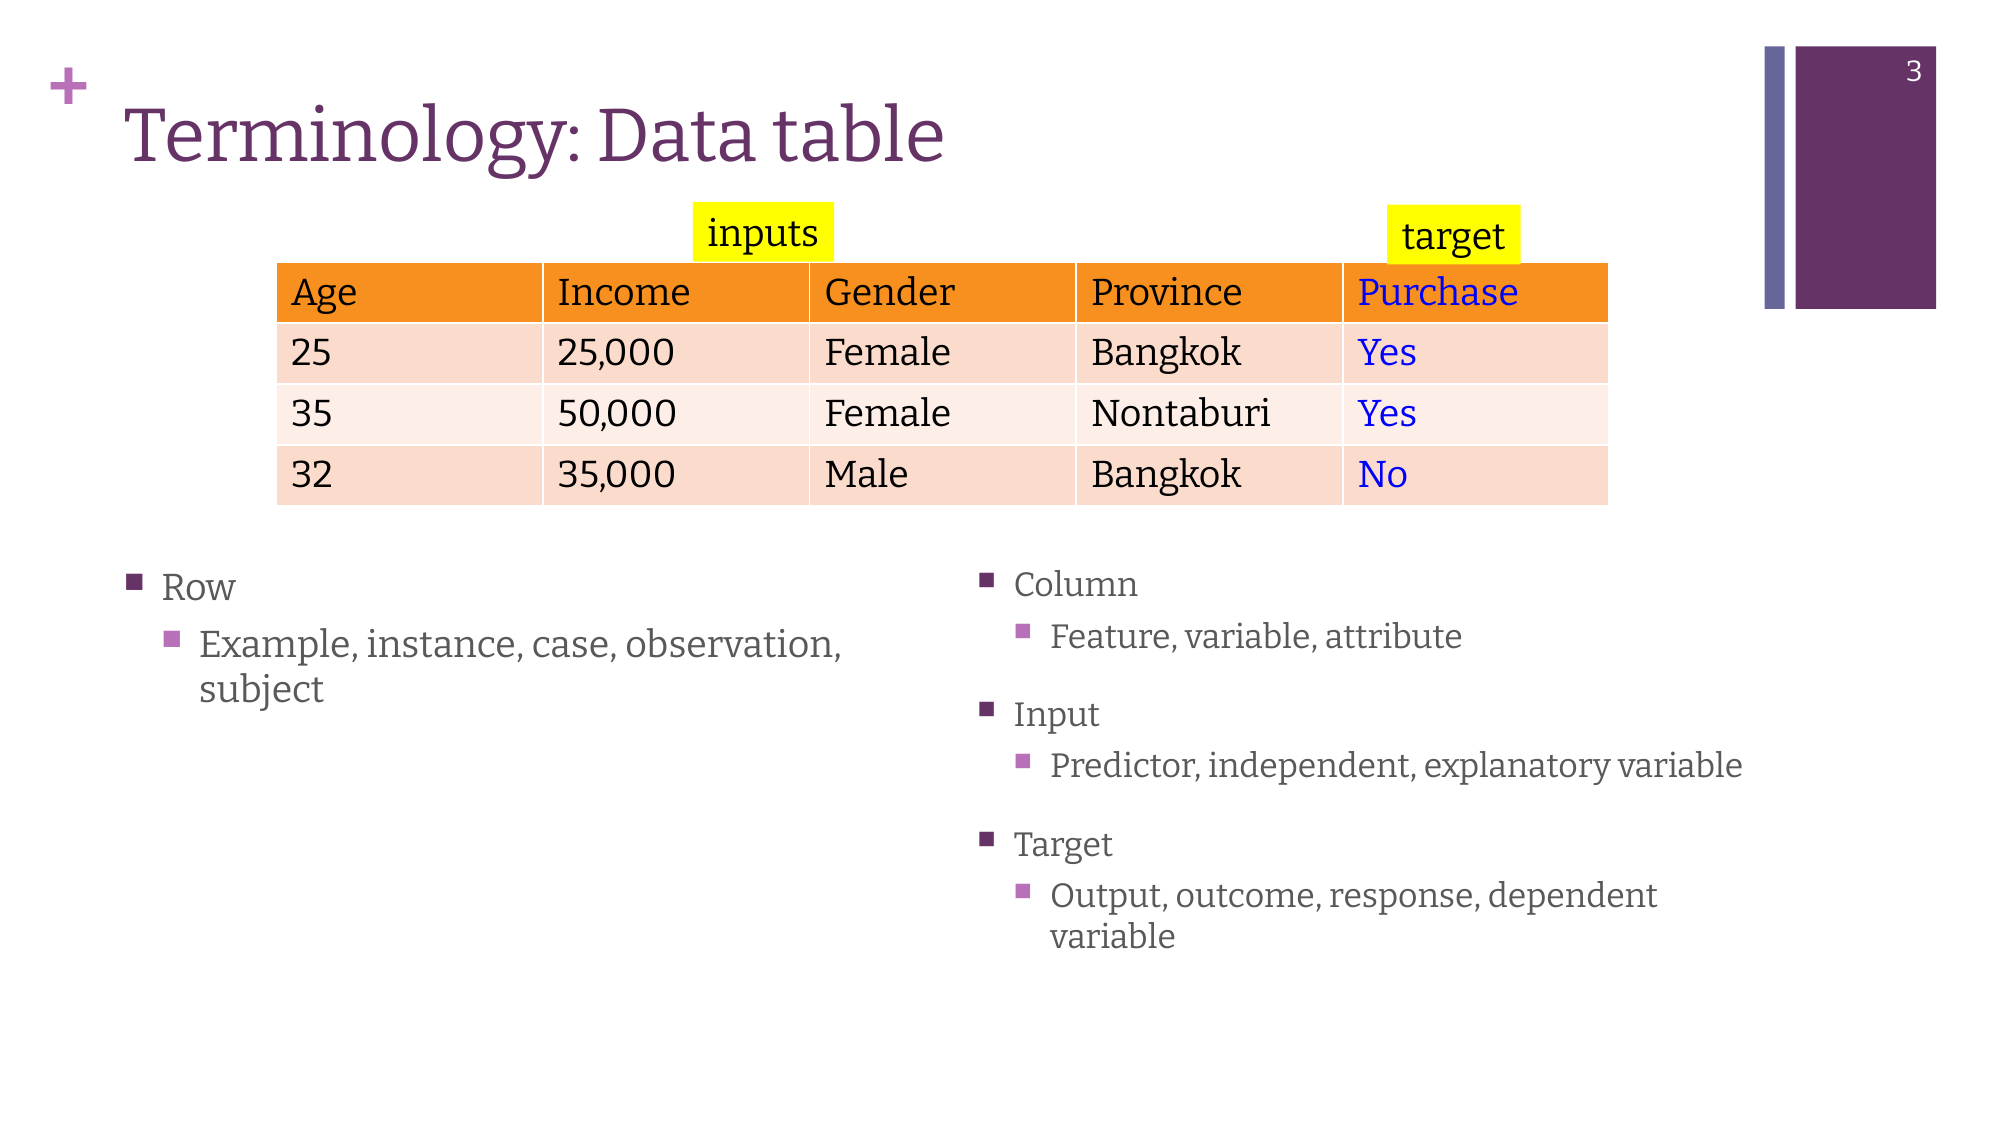

3
# Terminology: Data table
inputs
target
| Age | Income | Gender | Province | Purchase |
| --- | --- | --- | --- | --- |
| 25 | 25,000 | Female | Bangkok | Yes |
| 35 | 50,000 | Female | Nontaburi | Yes |
| 32 | 35,000 | Male | Bangkok | No |
Row
Example, instance, case, observation, subject

Column
Feature, variable, attribute
Input
Predictor, independent, explanatory variable
Target
Output, outcome, response, dependent variable